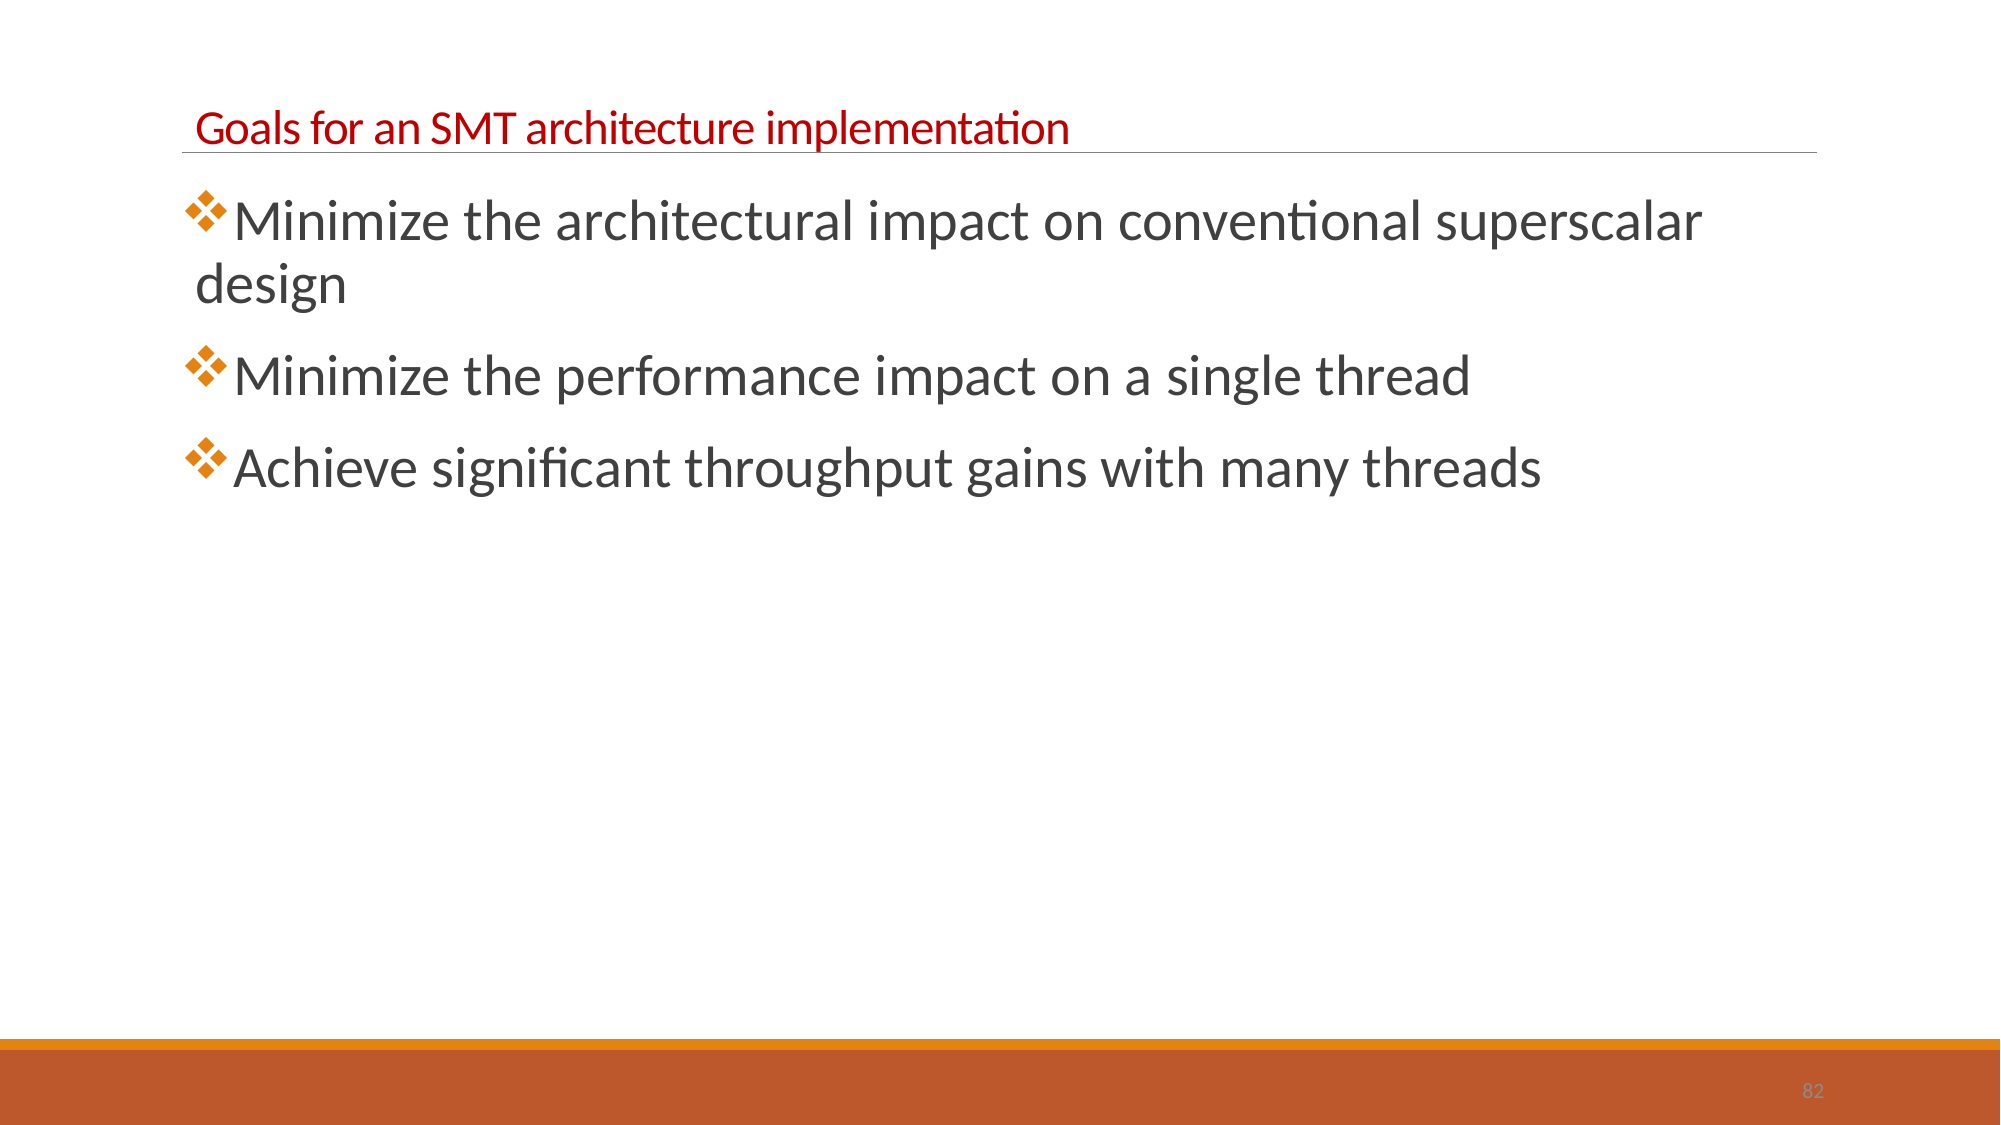

# Goals for an SMT architecture implementation
Minimize the architectural impact on conventional superscalar design
Minimize the performance impact on a single thread
Achieve significant throughput gains with many threads

82